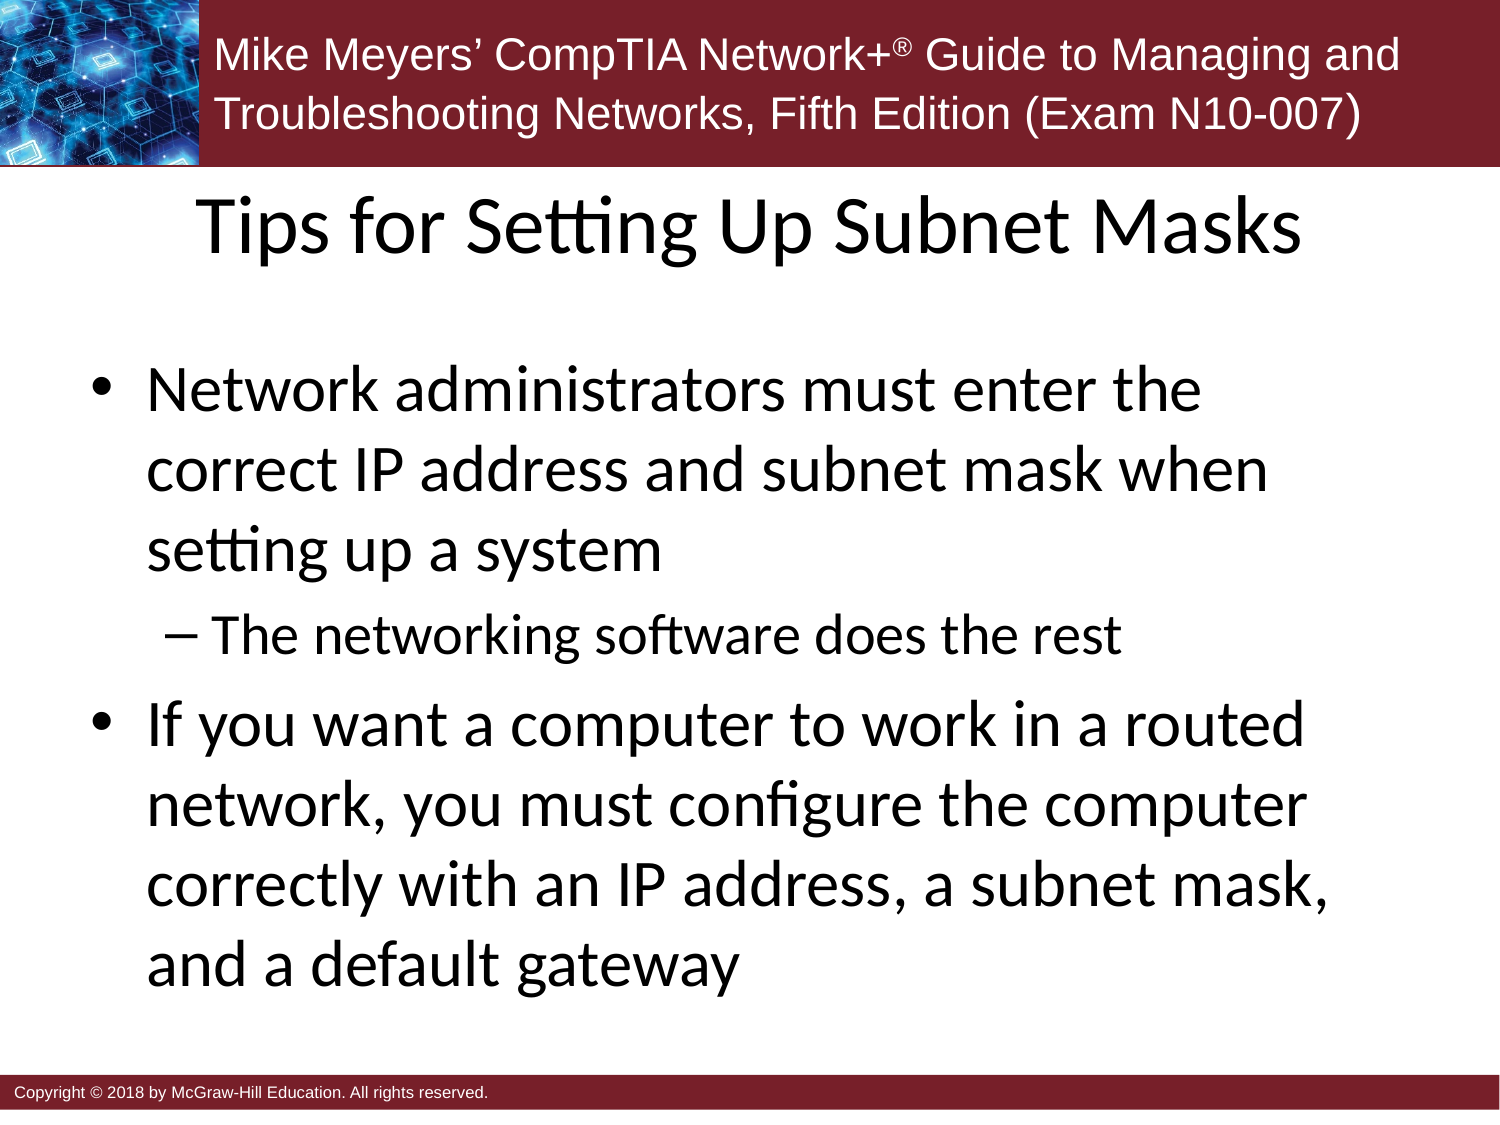

# Tips for Setting Up Subnet Masks
Network administrators must enter the correct IP address and subnet mask when setting up a system
The networking software does the rest
If you want a computer to work in a routed network, you must configure the computer correctly with an IP address, a subnet mask, and a default gateway